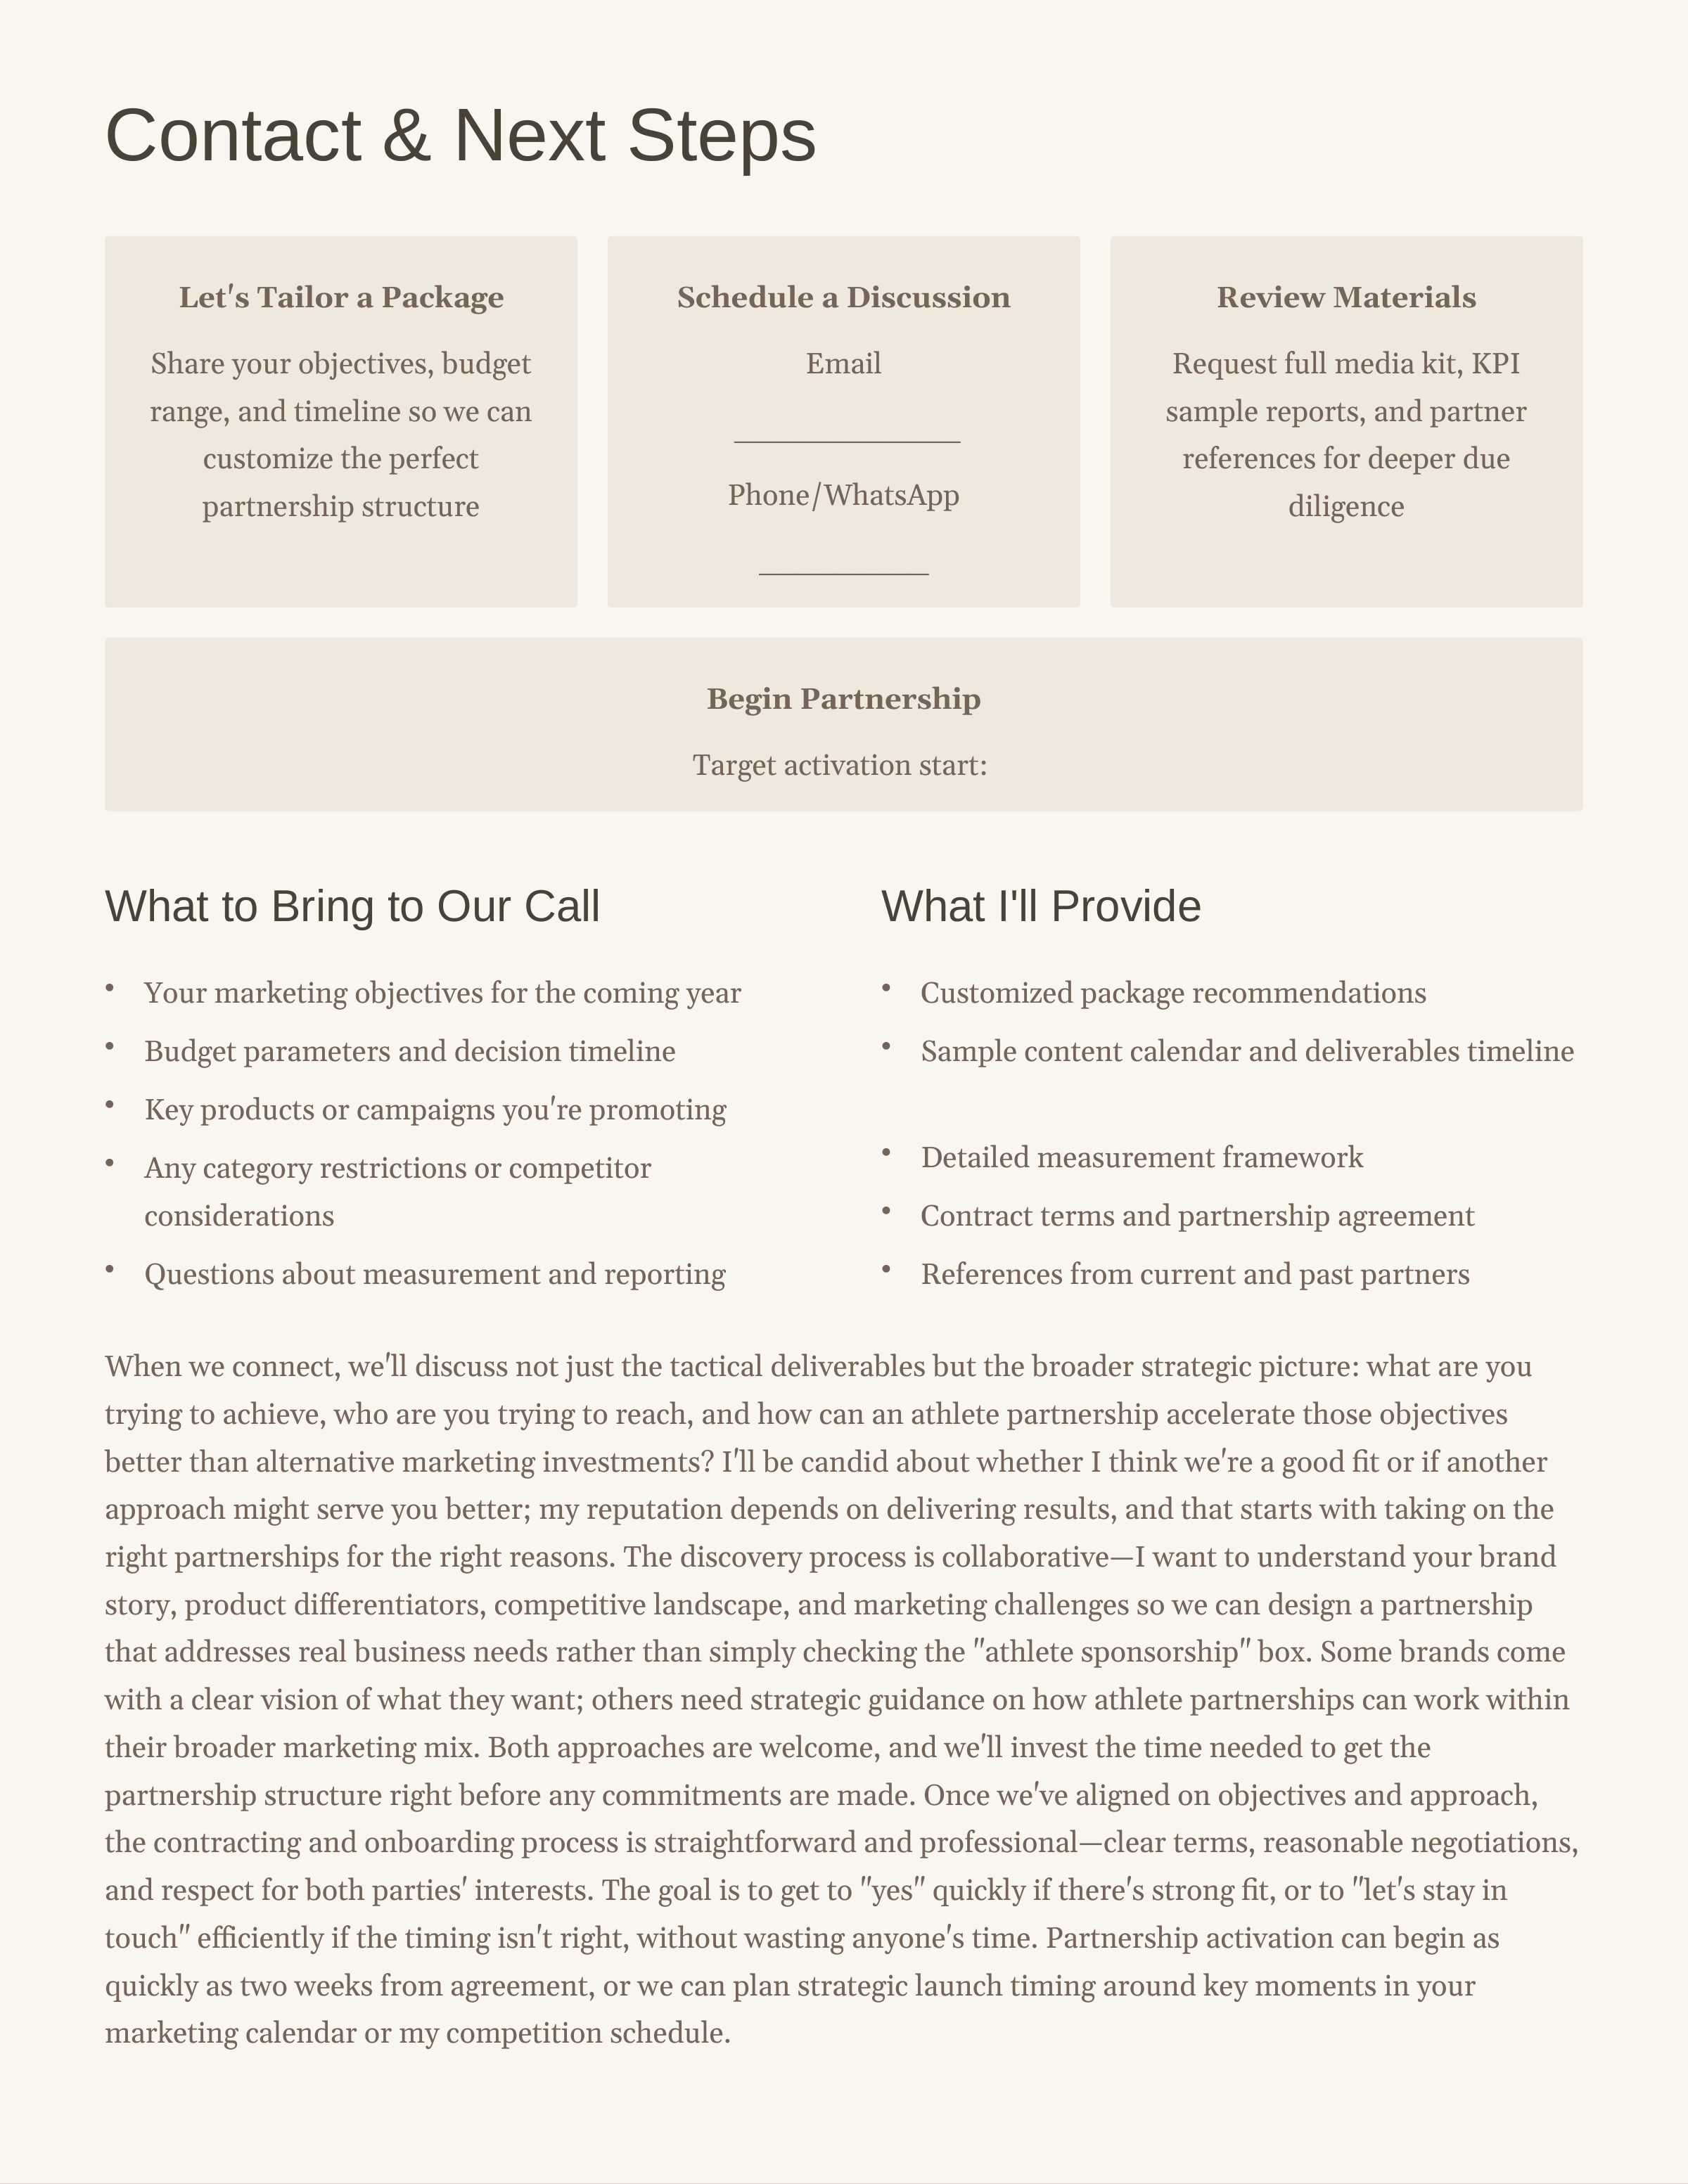

Contact & Next Steps

Let's Tailor a Package
Schedule a Discussion
Review Materials
Share your objectives, budget range, and timeline so we can customize the perfect partnership structure
Email
Request full media kit, KPI sample reports, and partner references for deeper due diligence
 ____________
Phone/WhatsApp
_________

Begin Partnership
Target activation start:
What to Bring to Our Call
What I'll Provide
Your marketing objectives for the coming year
Customized package recommendations
Budget parameters and decision timeline
Sample content calendar and deliverables timeline
Key products or campaigns you're promoting
Detailed measurement framework
Any category restrictions or competitor considerations
Contract terms and partnership agreement
Questions about measurement and reporting
References from current and past partners
When we connect, we'll discuss not just the tactical deliverables but the broader strategic picture: what are you trying to achieve, who are you trying to reach, and how can an athlete partnership accelerate those objectives better than alternative marketing investments? I'll be candid about whether I think we're a good fit or if another approach might serve you better; my reputation depends on delivering results, and that starts with taking on the right partnerships for the right reasons. The discovery process is collaborative—I want to understand your brand story, product differentiators, competitive landscape, and marketing challenges so we can design a partnership that addresses real business needs rather than simply checking the "athlete sponsorship" box. Some brands come with a clear vision of what they want; others need strategic guidance on how athlete partnerships can work within their broader marketing mix. Both approaches are welcome, and we'll invest the time needed to get the partnership structure right before any commitments are made. Once we've aligned on objectives and approach, the contracting and onboarding process is straightforward and professional—clear terms, reasonable negotiations, and respect for both parties' interests. The goal is to get to "yes" quickly if there's strong fit, or to "let's stay in touch" efficiently if the timing isn't right, without wasting anyone's time. Partnership activation can begin as quickly as two weeks from agreement, or we can plan strategic launch timing around key moments in your marketing calendar or my competition schedule.